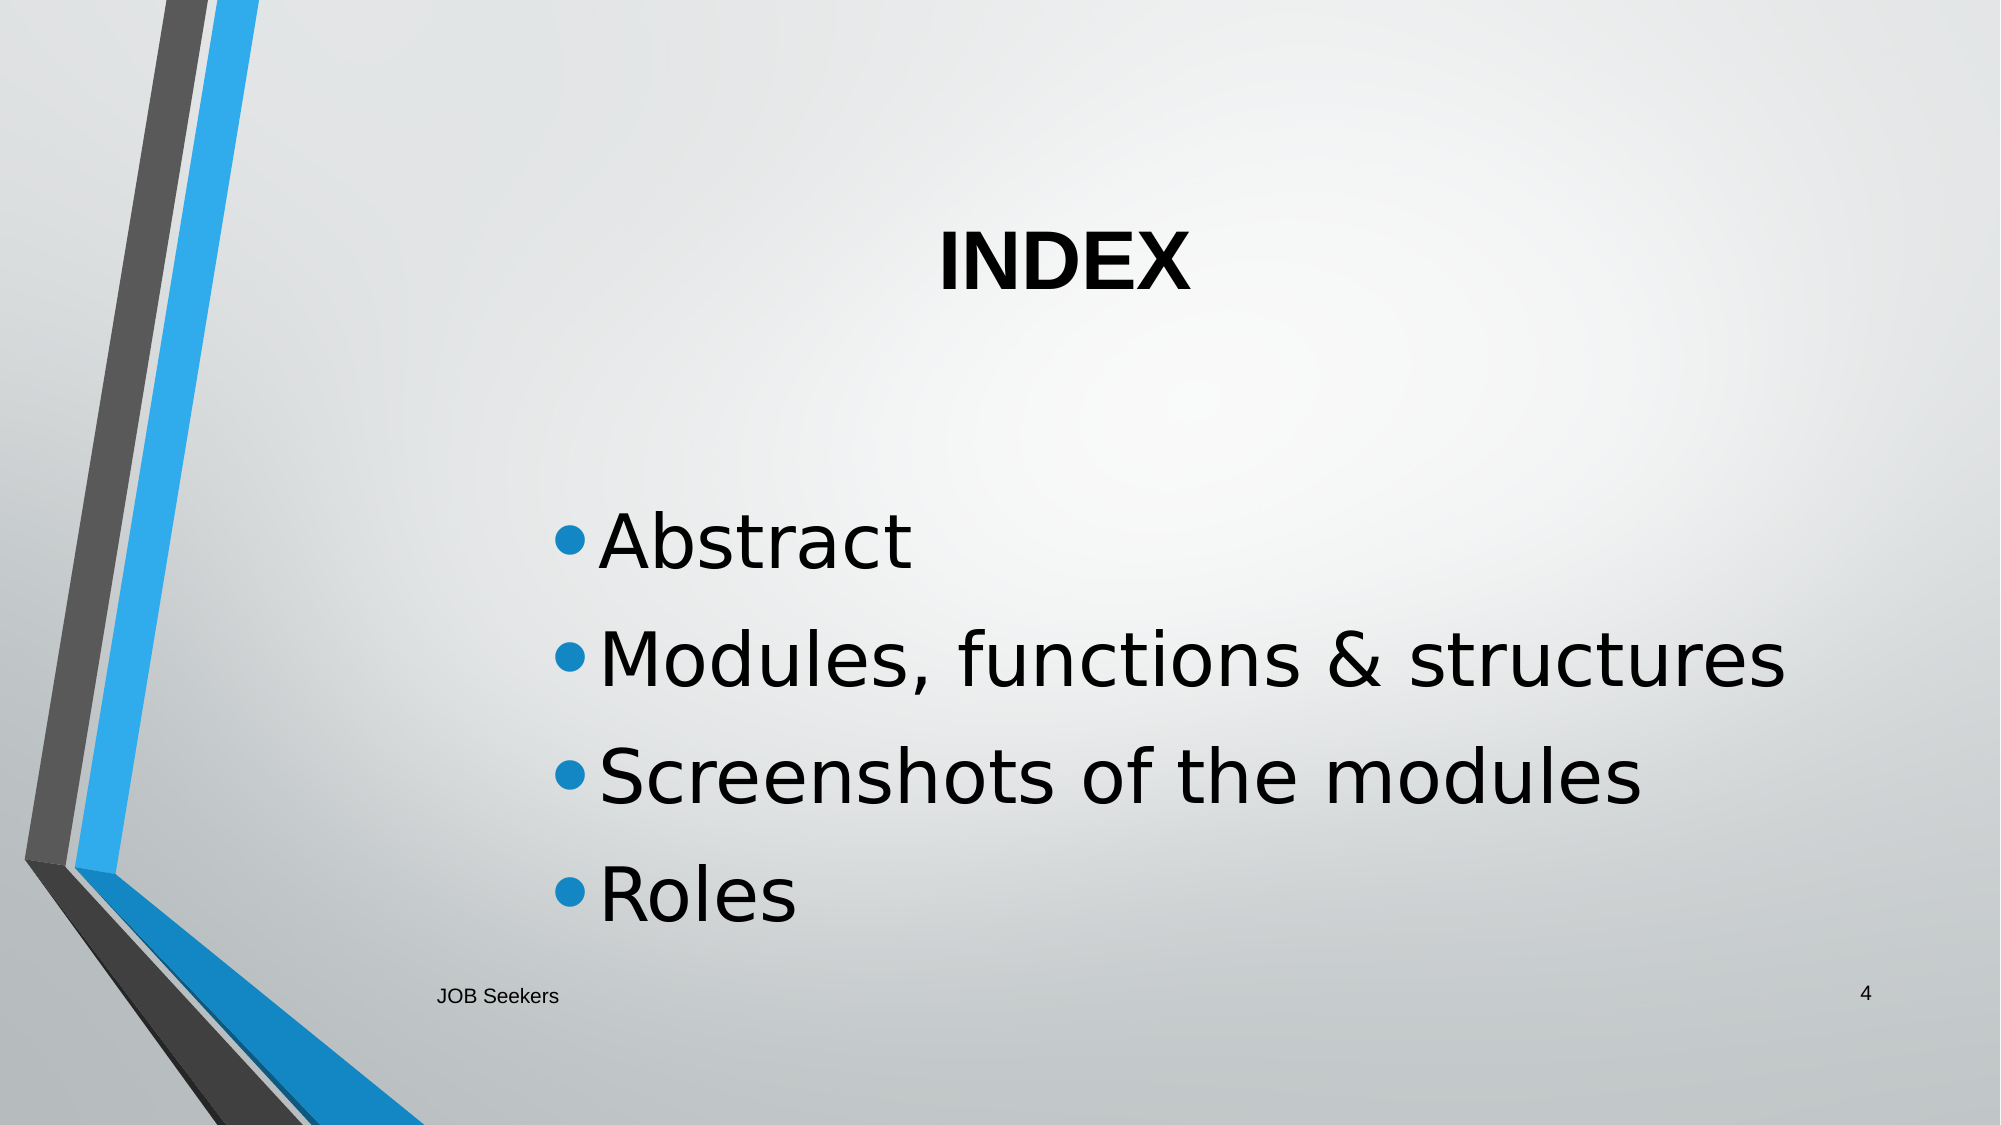

# INDEX
Abstract
Modules, functions & structures
Screenshots of the modules
Roles

4
JOB Seekers